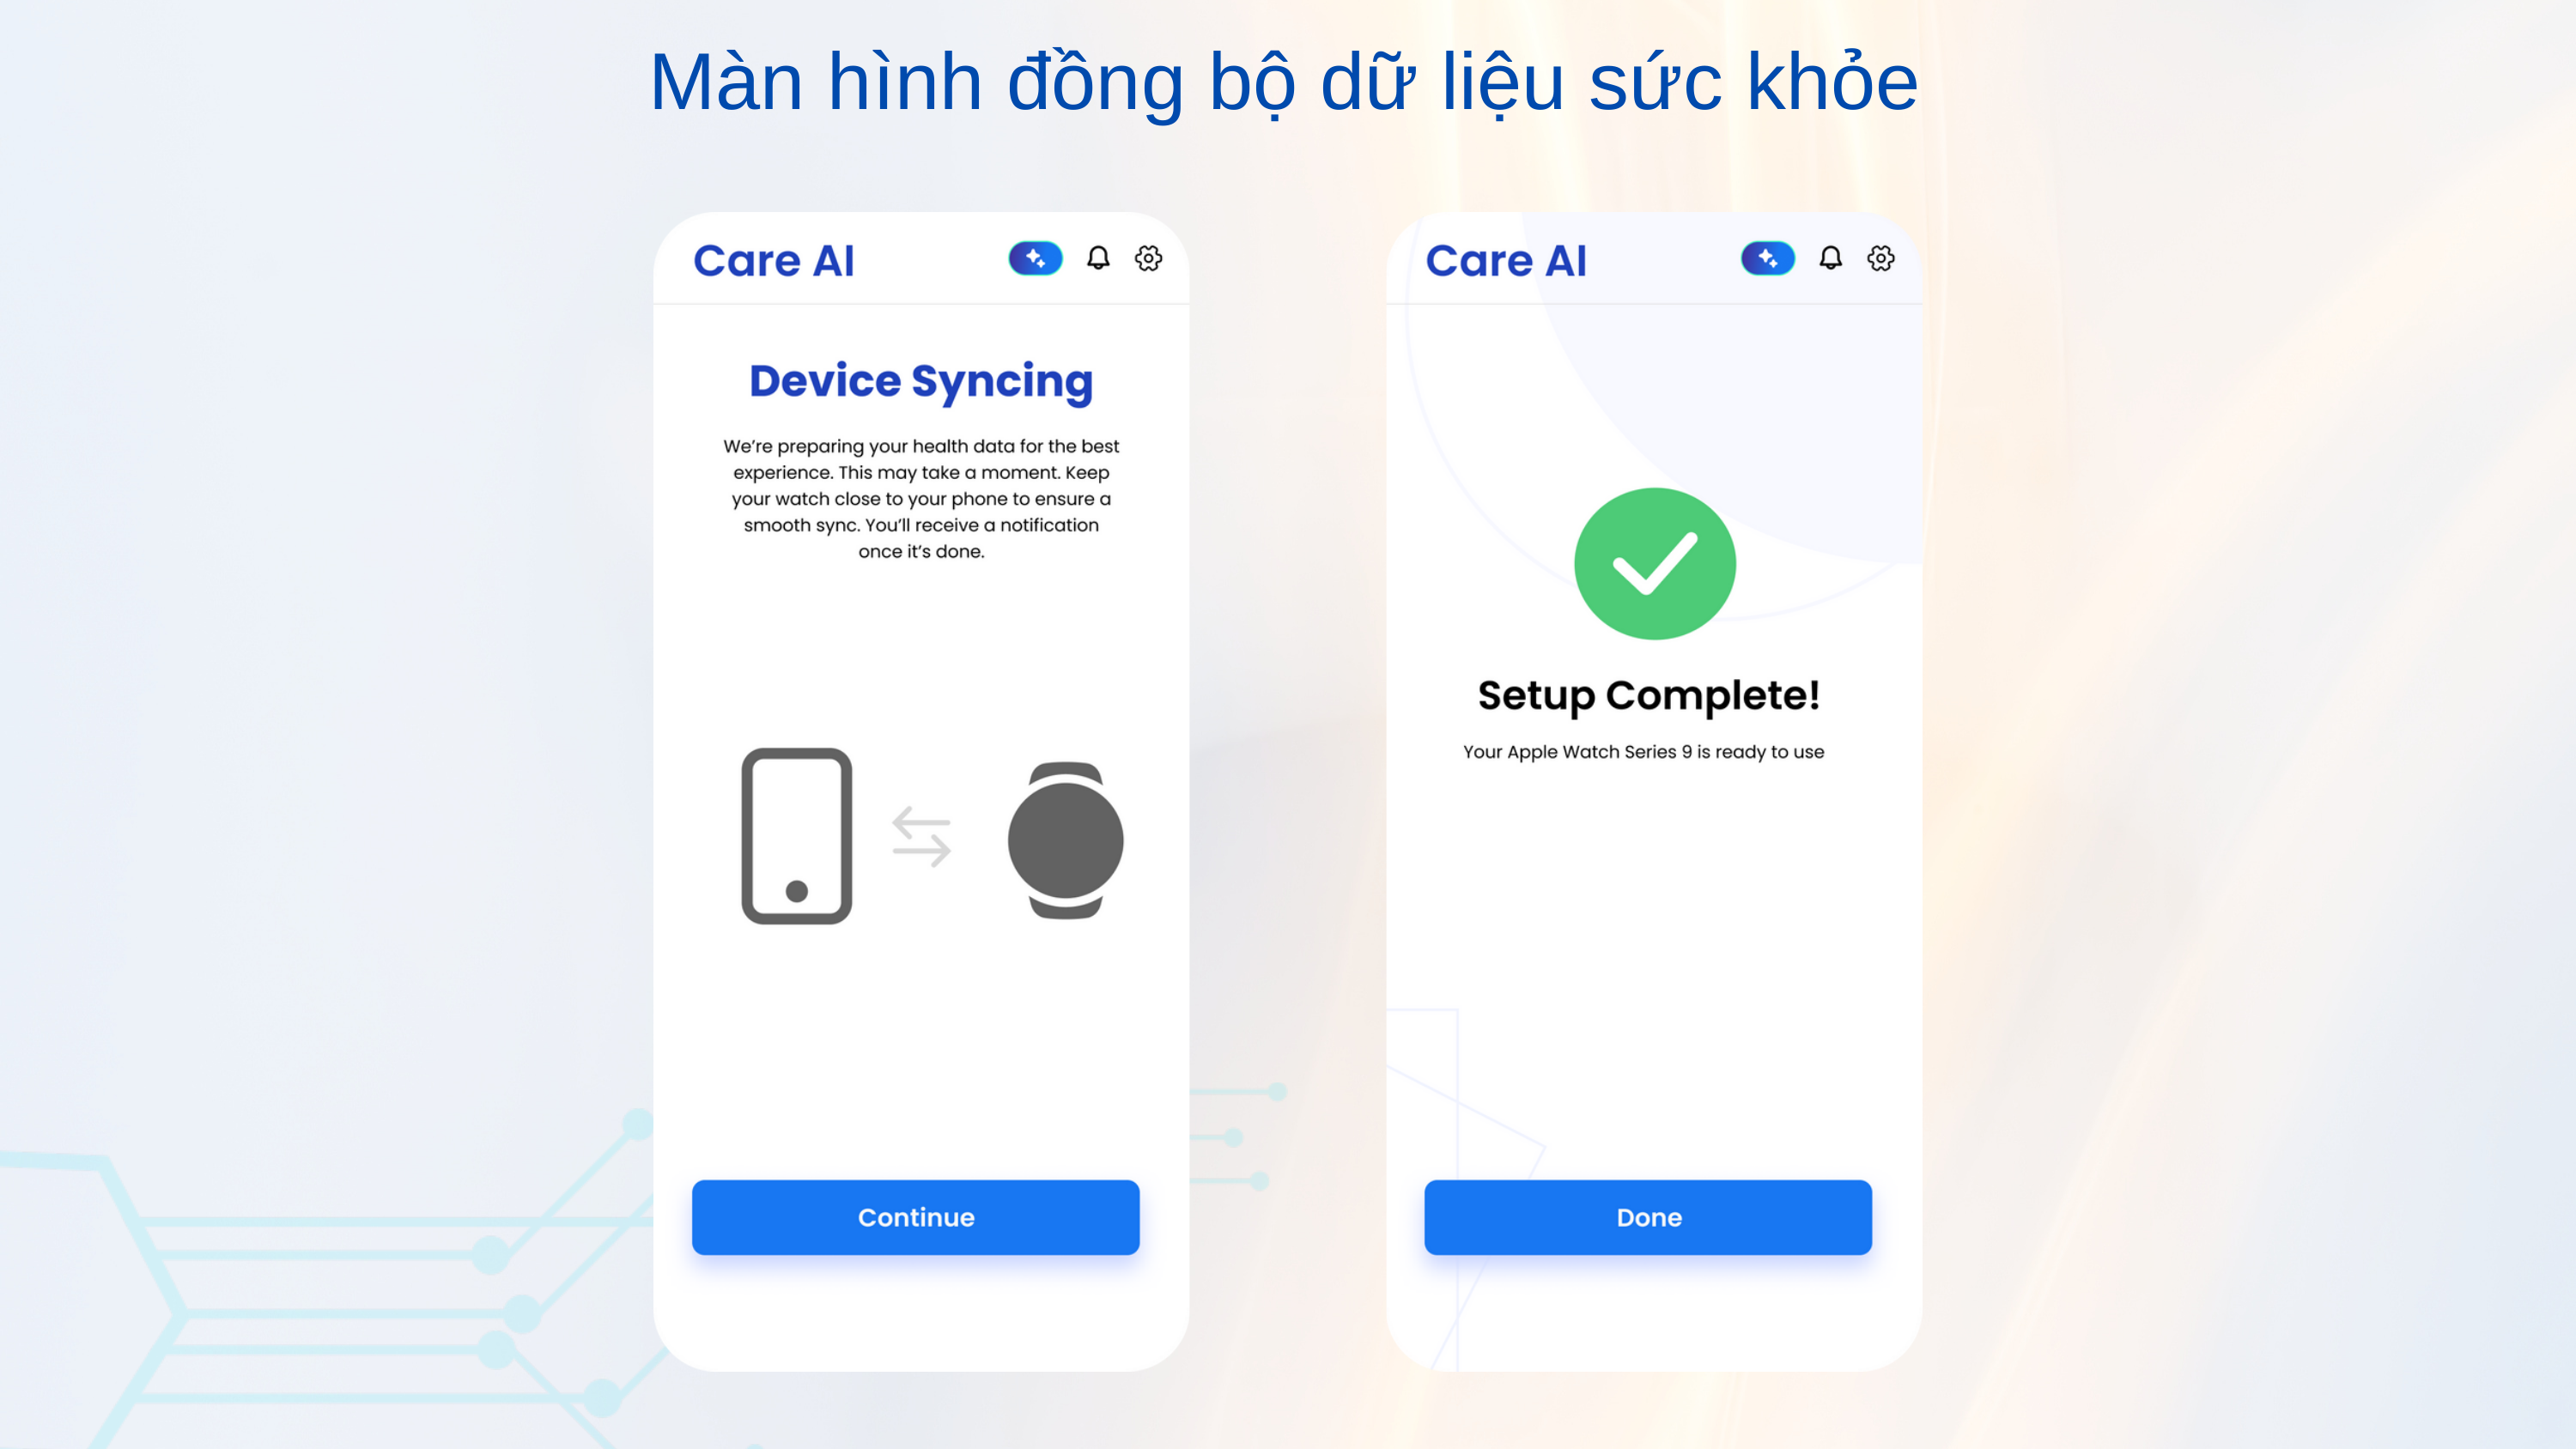

Màn hình đồng bộ dữ liệu sức khỏe